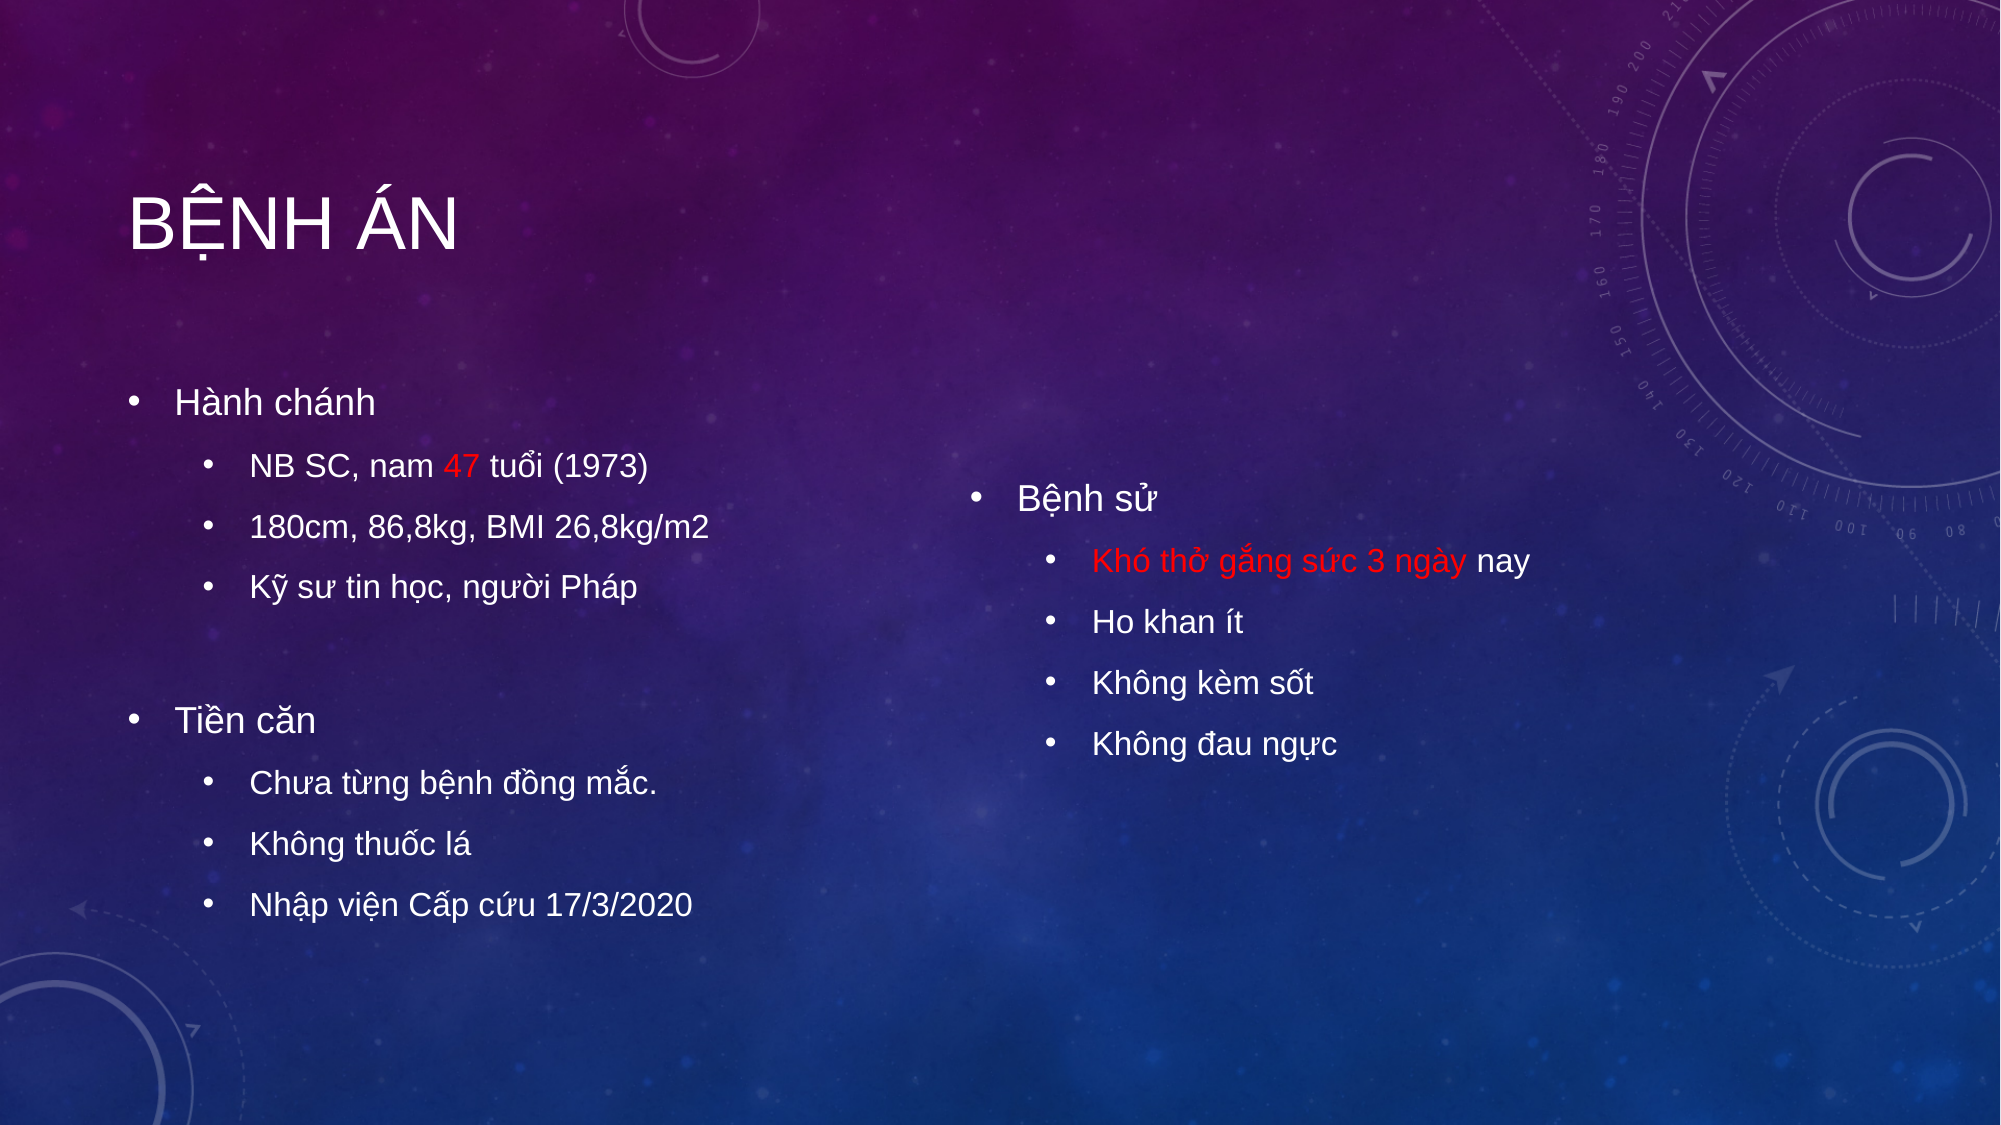

# Bệnh án
Hành chánh
NB SC, nam 47 tuổi (1973)
180cm, 86,8kg, BMI 26,8kg/m2
Kỹ sư tin học, người Pháp

Tiền căn
Chưa từng bệnh đồng mắc.
Không thuốc lá
Nhập viện Cấp cứu 17/3/2020
Bệnh sử
Khó thở gắng sức 3 ngày nay
Ho khan ít
Không kèm sốt
Không đau ngực